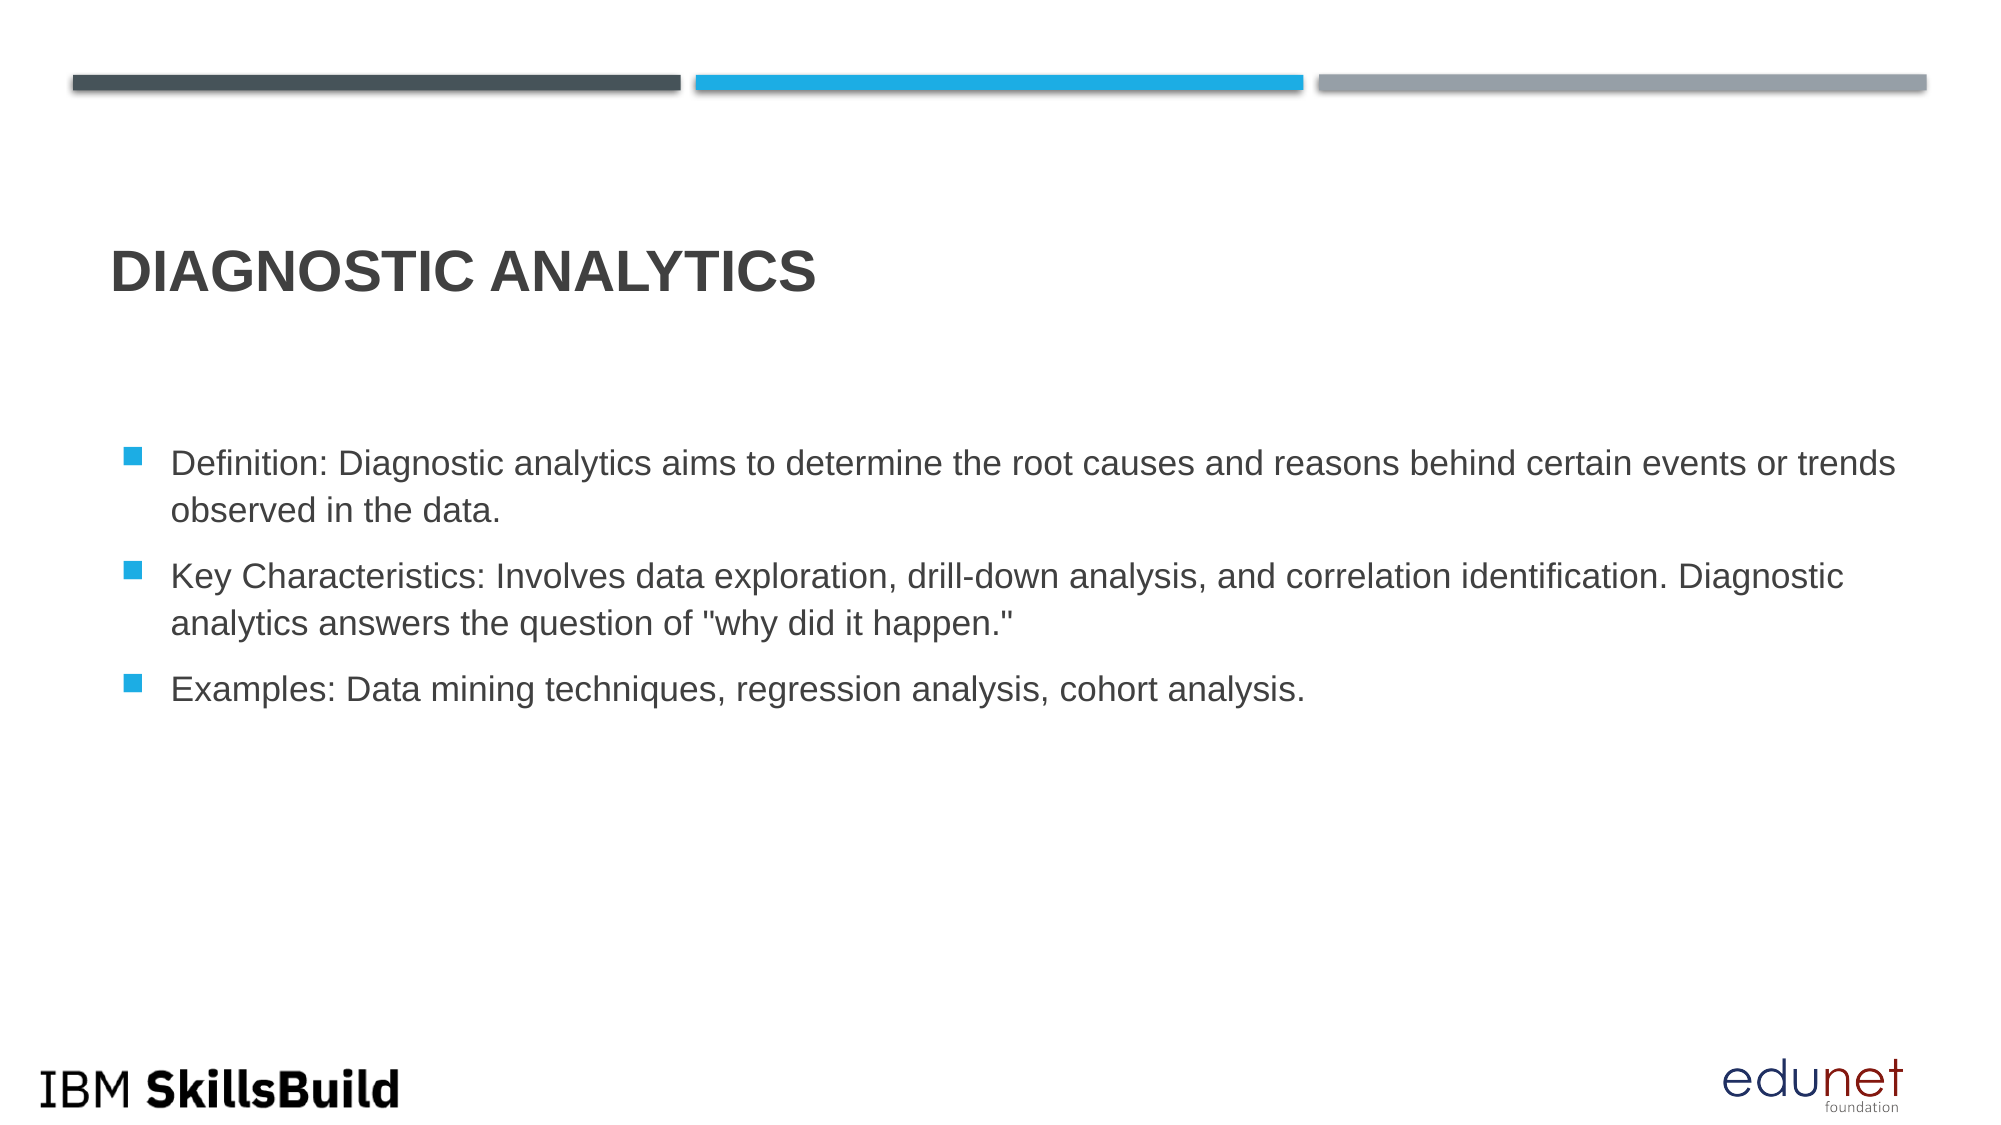

# Diagnostic Analytics
Definition: Diagnostic analytics aims to determine the root causes and reasons behind certain events or trends observed in the data.
Key Characteristics: Involves data exploration, drill-down analysis, and correlation identification. Diagnostic analytics answers the question of "why did it happen."
Examples: Data mining techniques, regression analysis, cohort analysis.